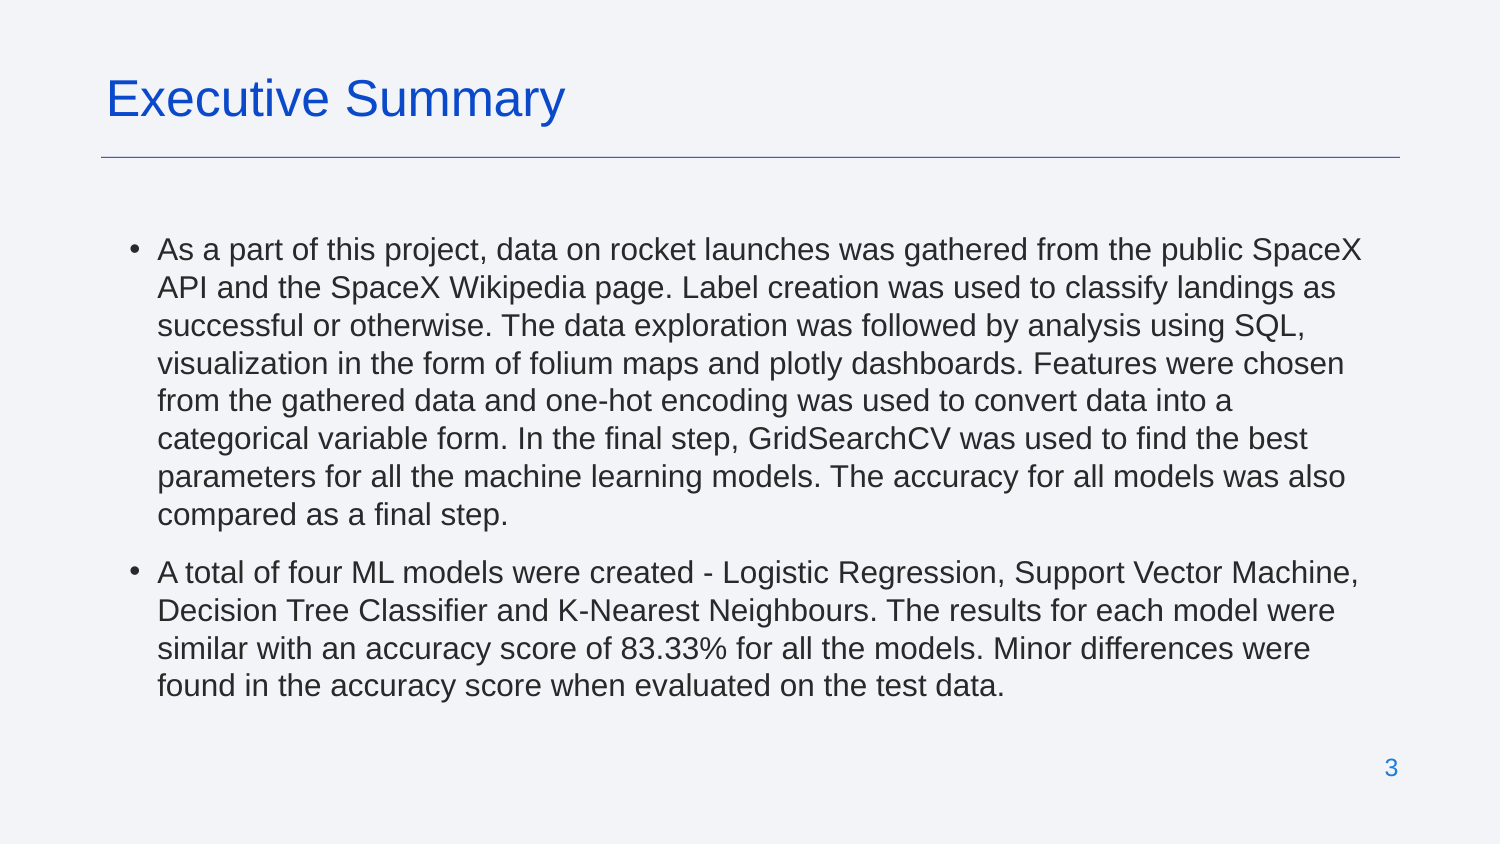

Executive Summary
As a part of this project, data on rocket launches was gathered from the public SpaceX API and the SpaceX Wikipedia page. Label creation was used to classify landings as successful or otherwise. The data exploration was followed by analysis using SQL, visualization in the form of folium maps and plotly dashboards. Features were chosen from the gathered data and one-hot encoding was used to convert data into a categorical variable form. In the final step, GridSearchCV was used to find the best parameters for all the machine learning models. The accuracy for all models was also compared as a final step.
A total of four ML models were created - Logistic Regression, Support Vector Machine, Decision Tree Classifier and K-Nearest Neighbours. The results for each model were similar with an accuracy score of 83.33% for all the models. Minor differences were found in the accuracy score when evaluated on the test data.
3